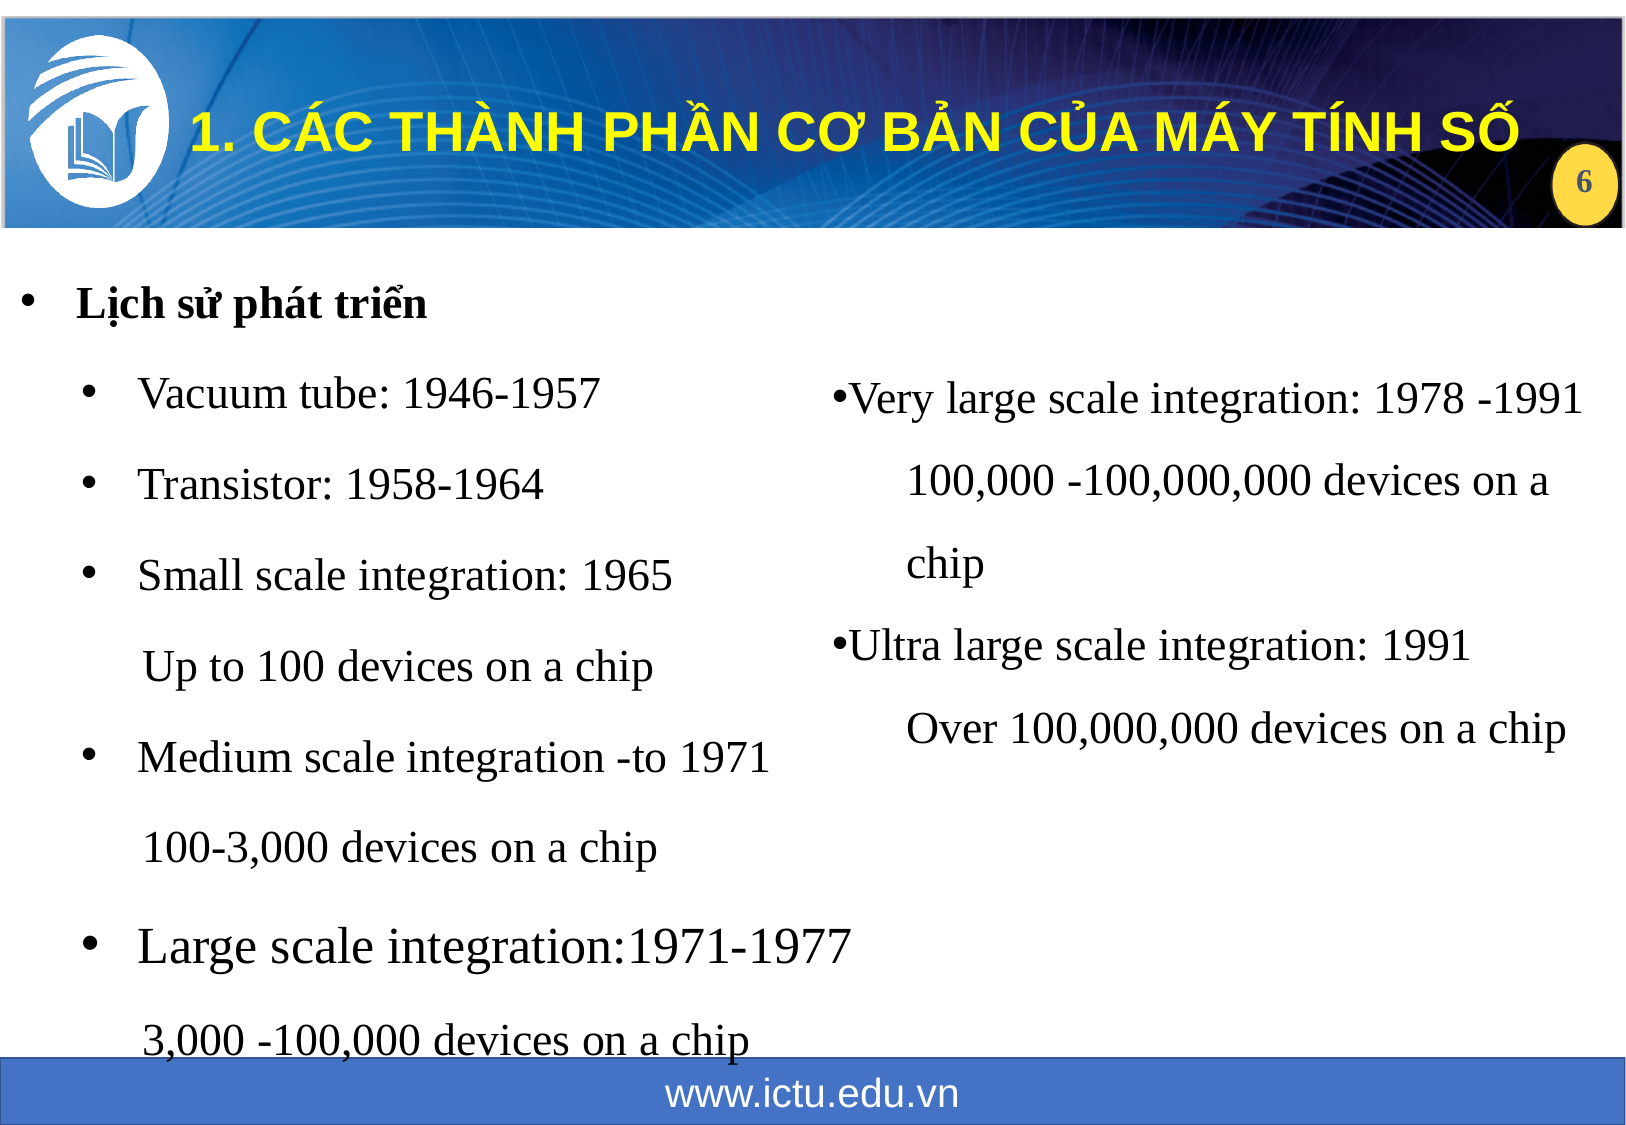

1. CÁC THÀNH PHẦN CƠ BẢN CỦA MÁY TÍNH SỐ
Lịch sử phát triển
Vacuum tube: 1946-1957
Transistor: 1958-1964
Small scale integration: 1965
Up to 100 devices on a chip
Medium scale integration -to 1971
100-3,000 devices on a chip
Large scale integration:1971-1977
3,000 -100,000 devices on a chip
Very large scale integration: 1978 -1991
100,000 -100,000,000 devices on a chip
Ultra large scale integration: 1991
Over 100,000,000 devices on a chip